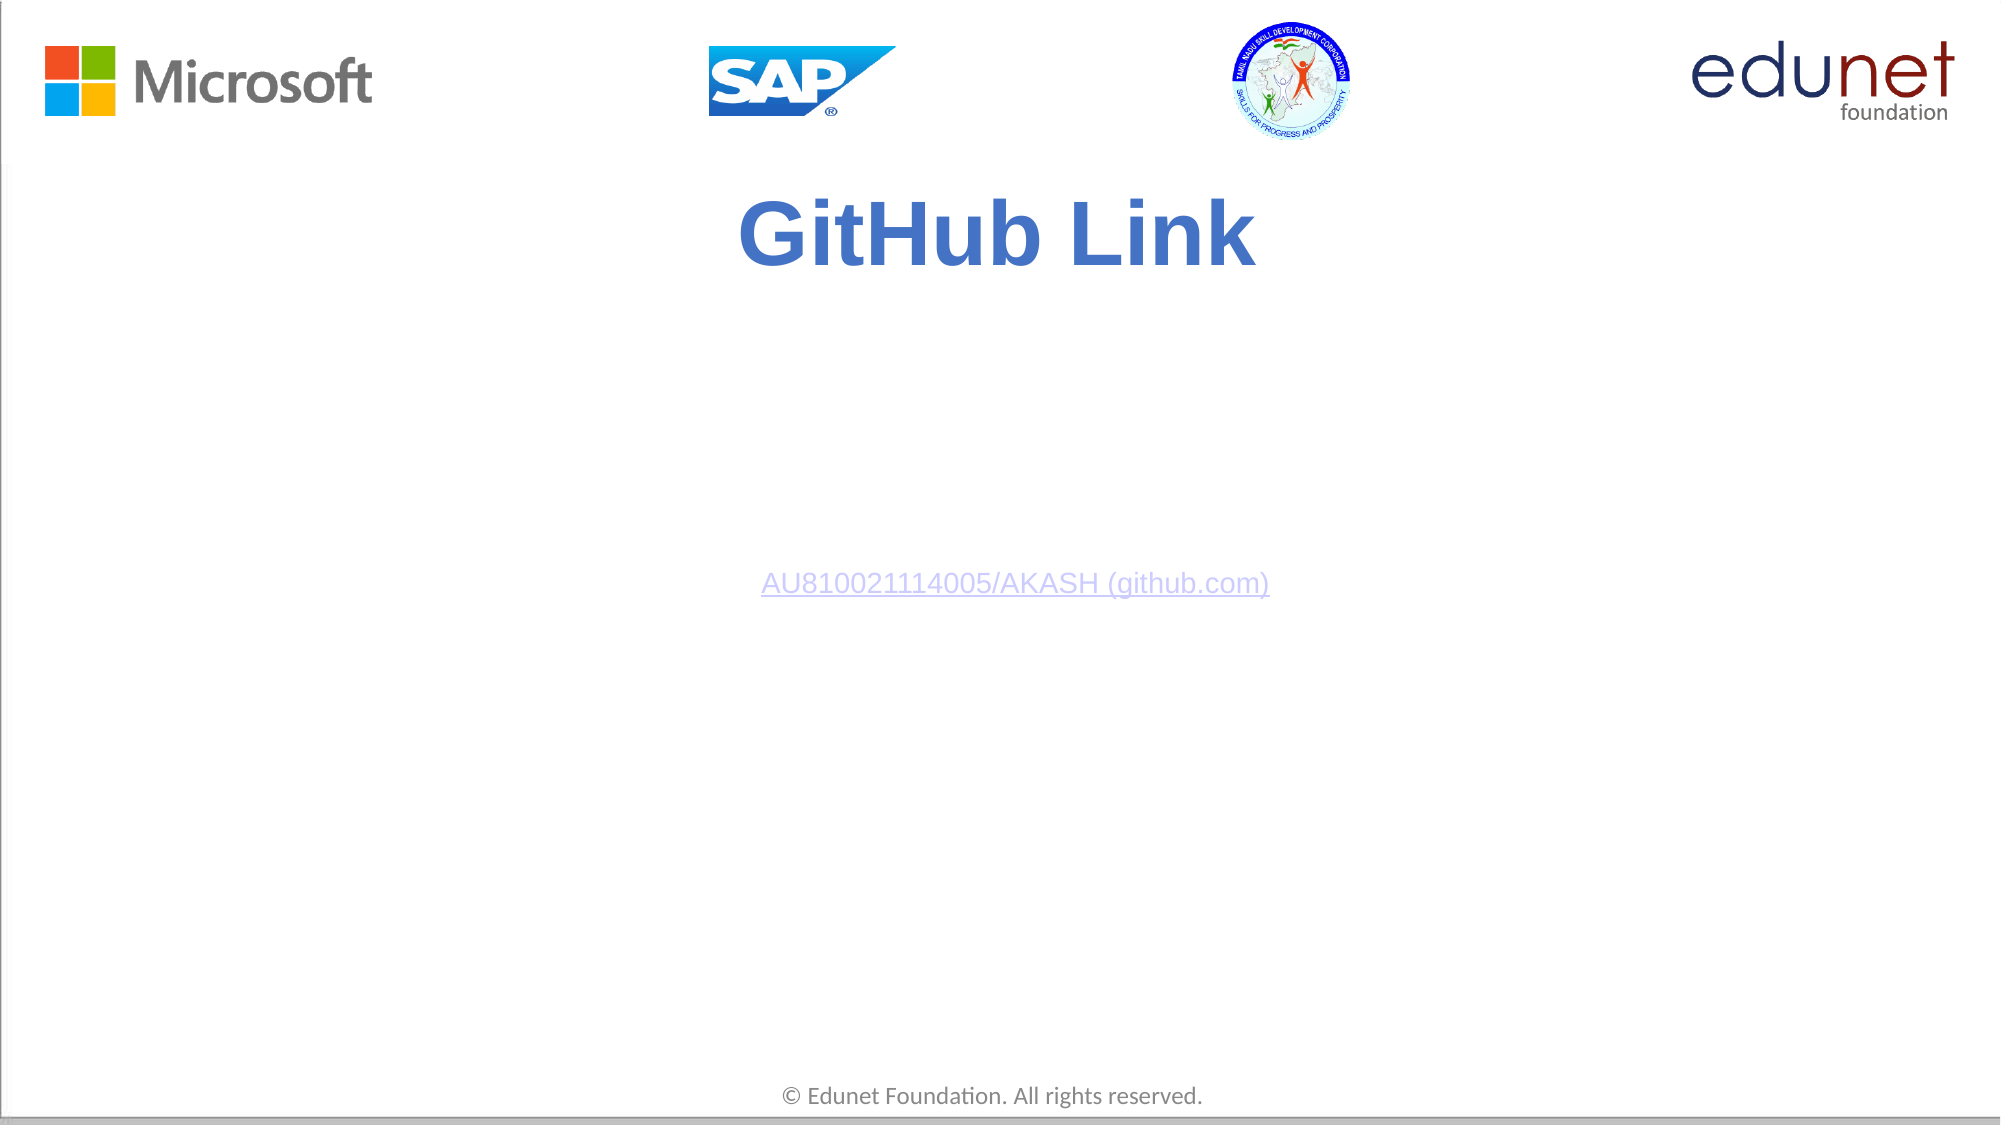

GitHub Link

AU810021114005/AKASH (github.com)
© Edunet Foundation. All rights reserved.